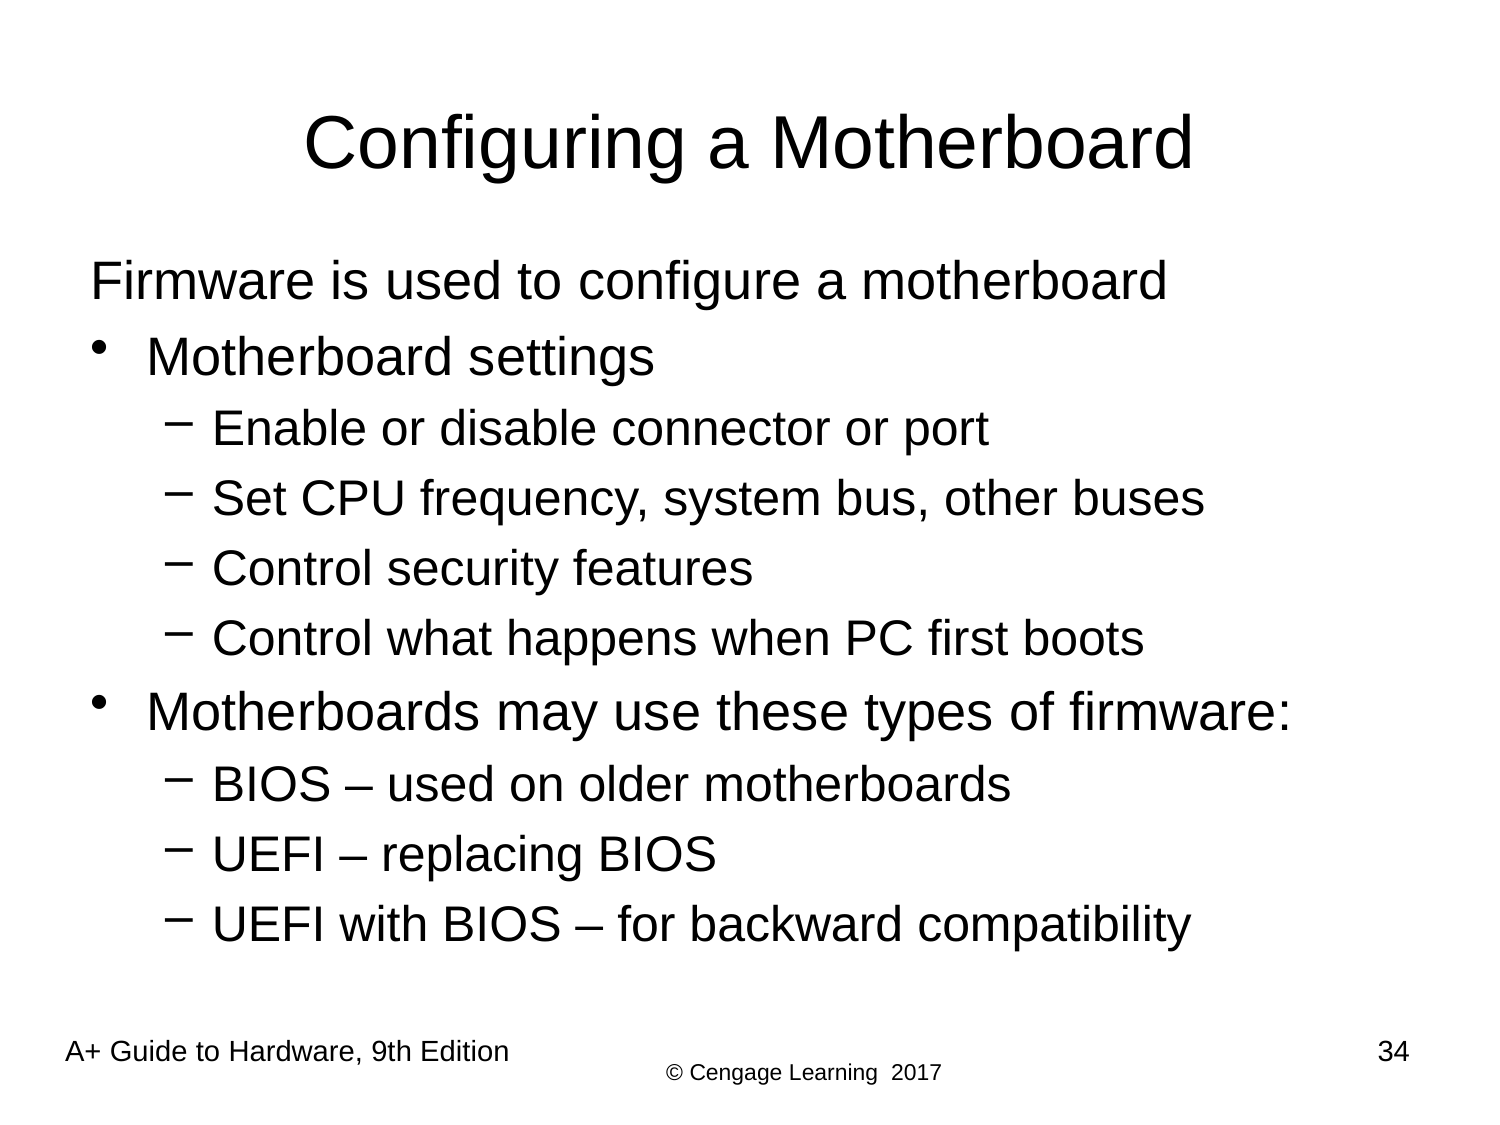

# Configuring a Motherboard
Firmware is used to configure a motherboard
Motherboard settings
Enable or disable connector or port
Set CPU frequency, system bus, other buses
Control security features
Control what happens when PC first boots
Motherboards may use these types of firmware:
BIOS – used on older motherboards
UEFI – replacing BIOS
UEFI with BIOS – for backward compatibility
34
A+ Guide to Hardware, 9th Edition